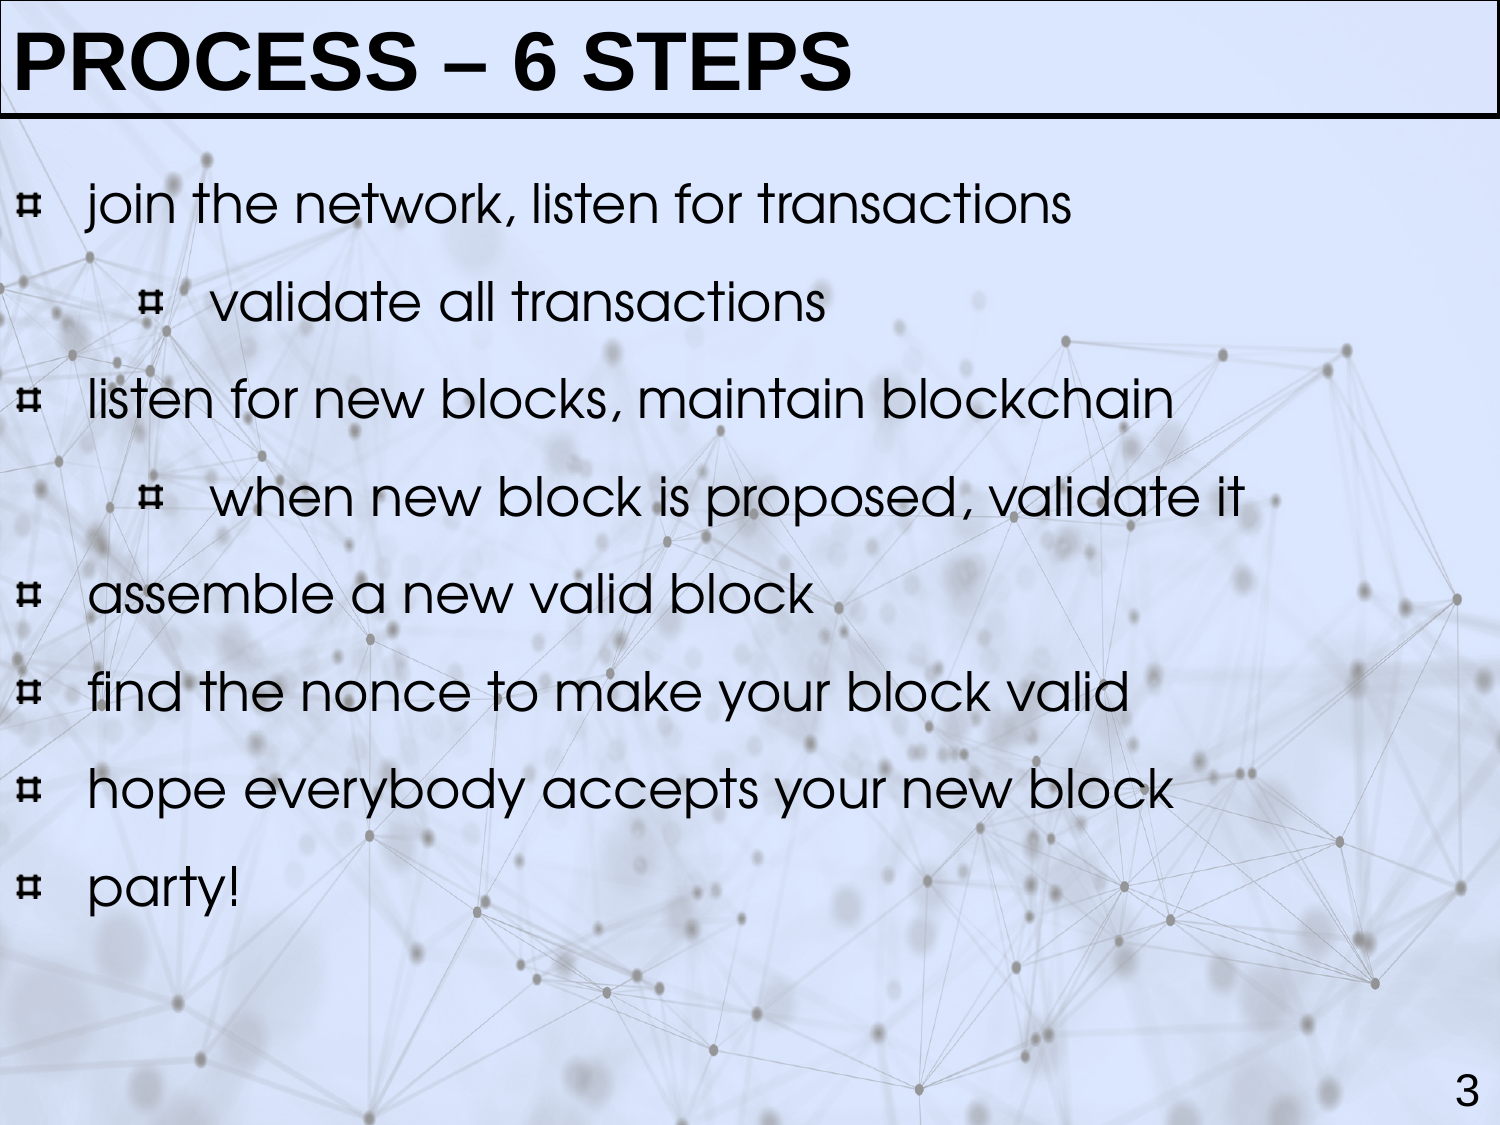

Process – 6 steps
join the network, listen for transactions
validate all transactions
listen for new blocks, maintain blockchain
when new block is proposed, validate it
assemble a new valid block
find the nonce to make your block valid
hope everybody accepts your new block
party!
3